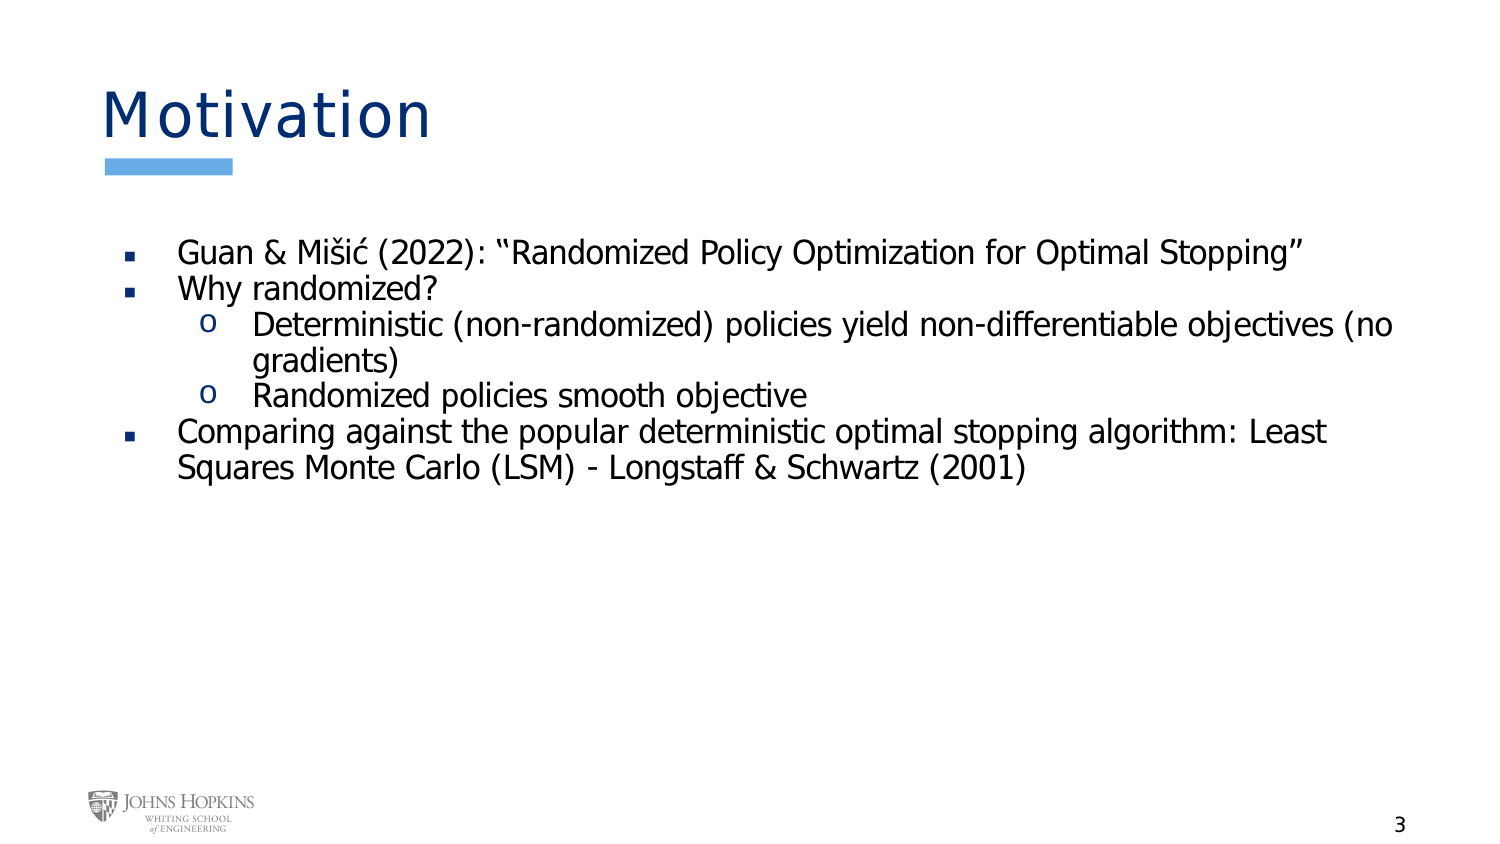

# Motivation
Guan & Mišić (2022): “Randomized Policy Optimization for Optimal Stopping”
Why randomized?
Deterministic (non-randomized) policies yield non-differentiable objectives (no gradients)
Randomized policies smooth objective
Comparing against the popular deterministic optimal stopping algorithm: Least Squares Monte Carlo (LSM) - Longstaff & Schwartz (2001)